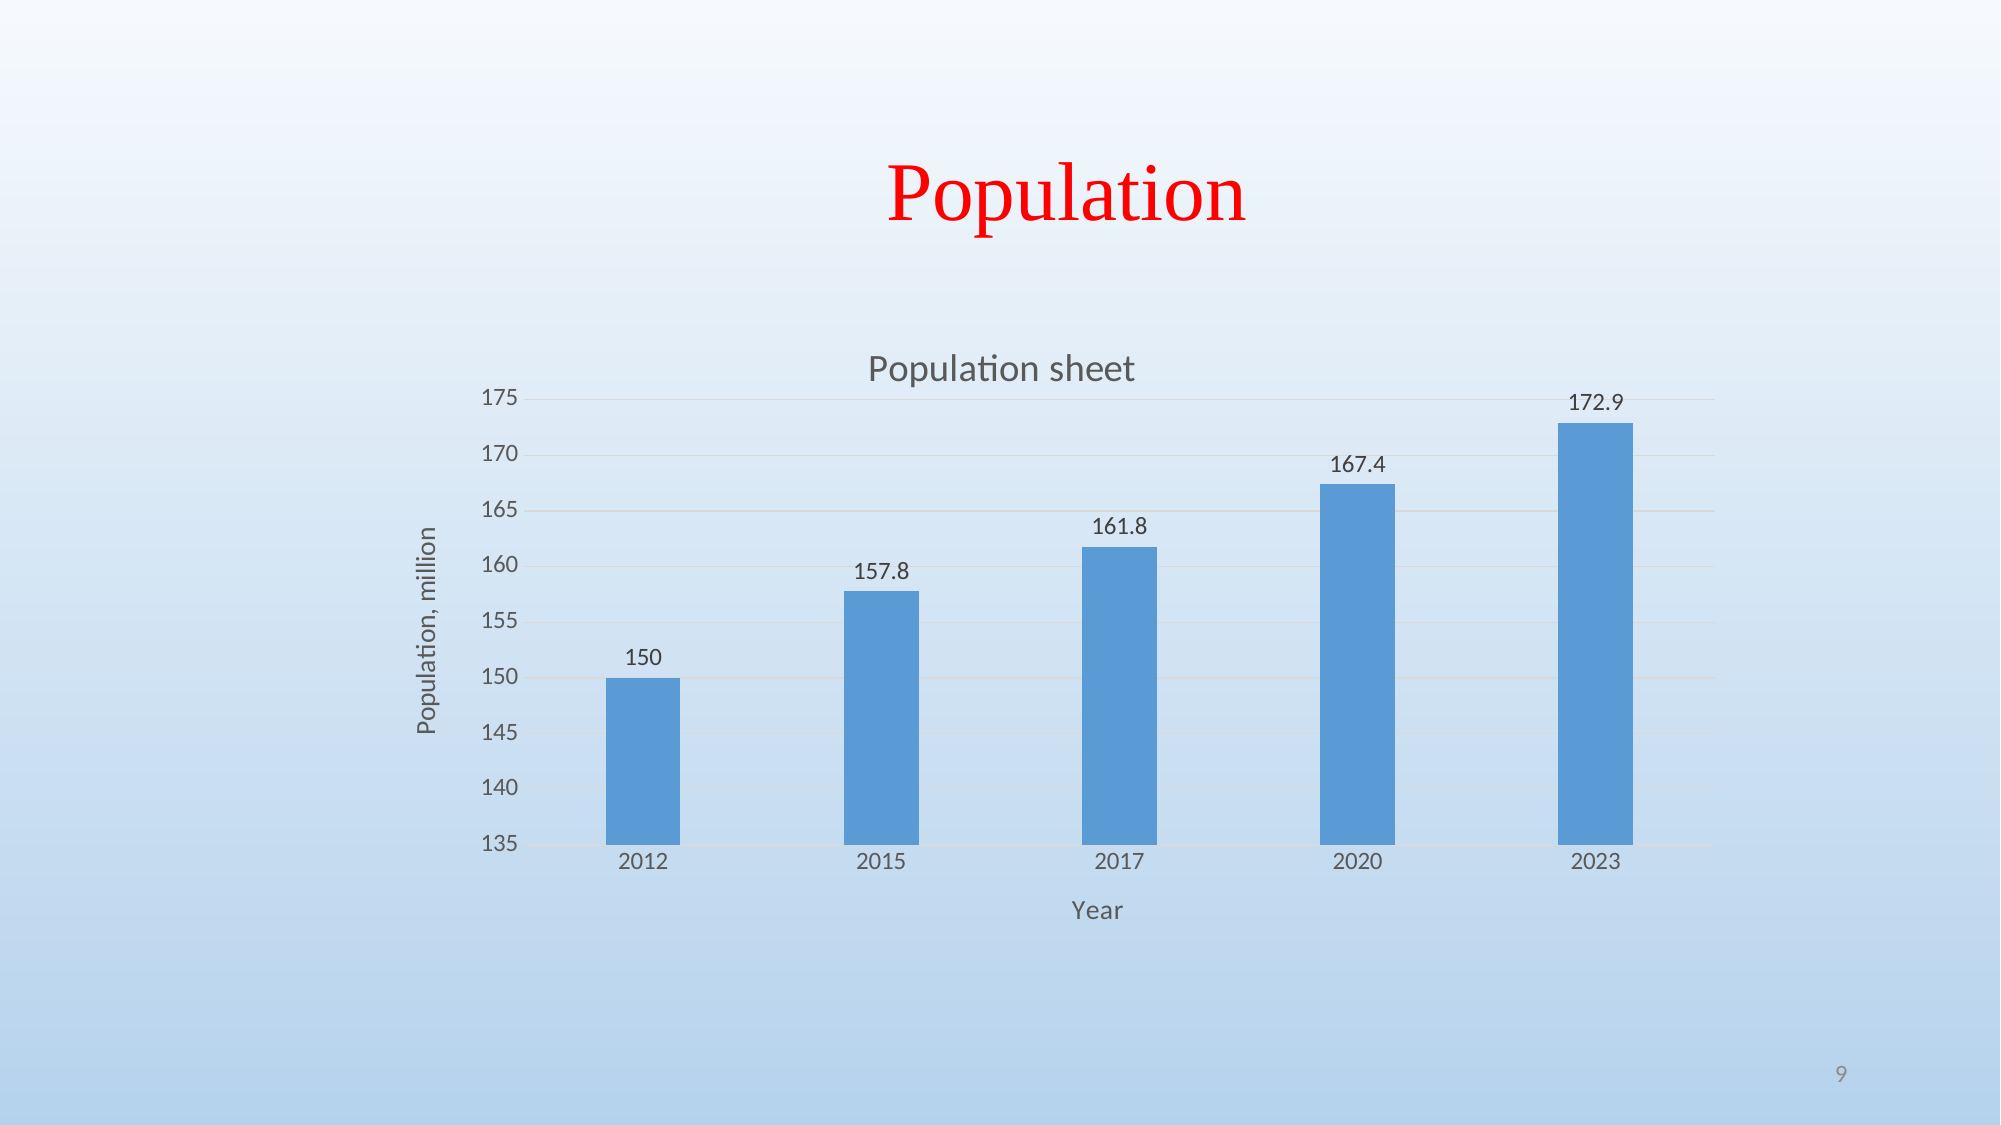

Population

### Chart: Population sheet

| Category | population, milion |
|---|---|
| 2012 | 150.0 |
| 2015 | 157.8 |
| 2017 | 161.8 |
| 2020 | 167.4 |
| 2023 | 172.9 |
9